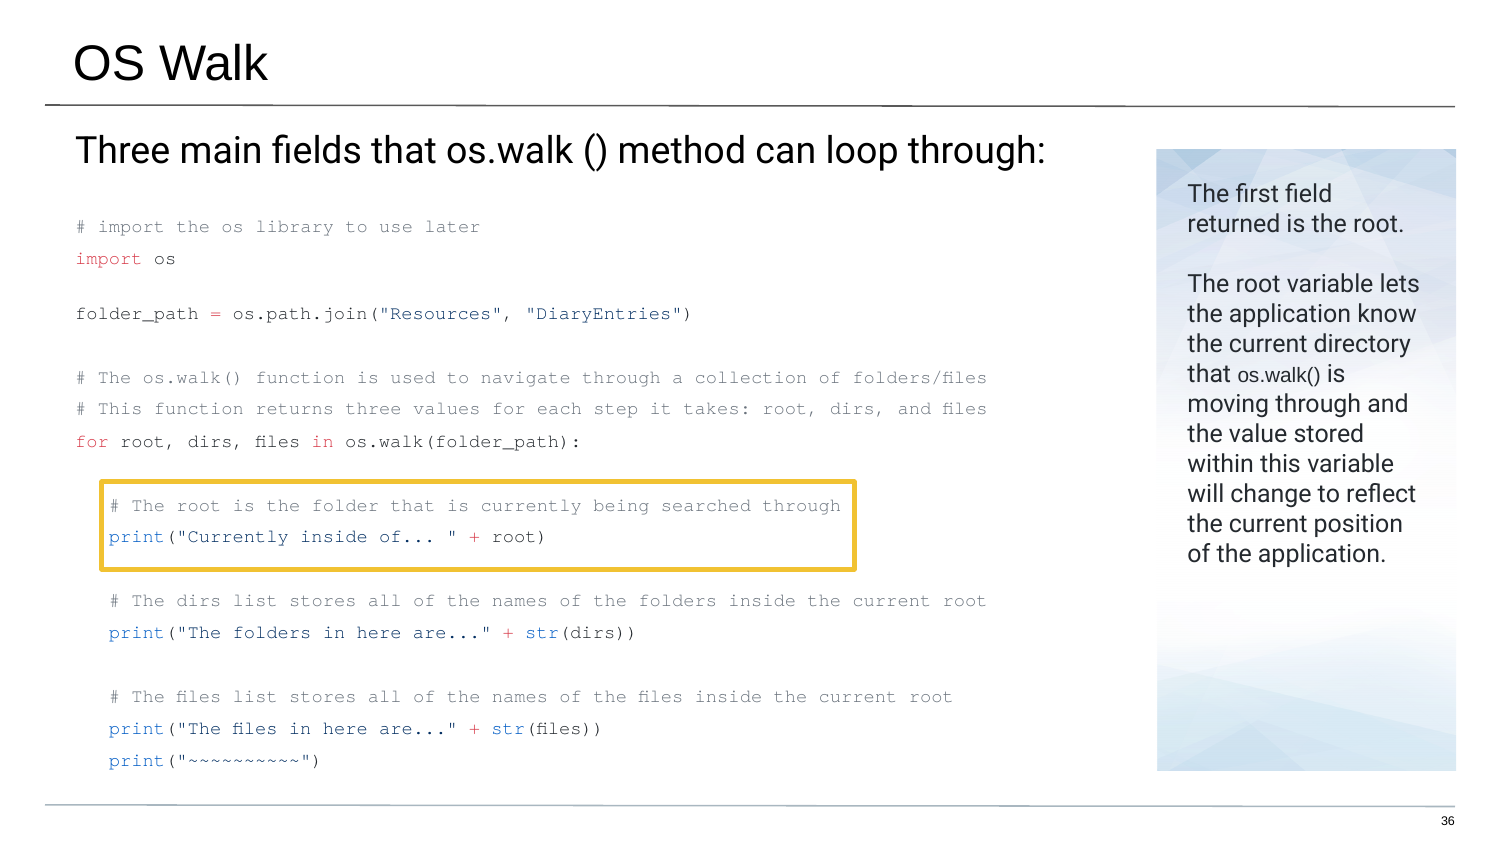

# OS Walk
Three main fields that os.walk () method can loop through:
The first field returned is the root.

The root variable lets the application know the current directory that os.walk() is moving through and the value stored within this variable will change to reflect the current position of the application.
# import the os library to use later
import os

folder_path = os.path.join("Resources", "DiaryEntries")

# The os.walk() function is used to navigate through a collection of folders/files
# This function returns three values for each step it takes: root, dirs, and files
for root, dirs, files in os.walk(folder_path):

   # The root is the folder that is currently being searched through
   print("Currently inside of... " + root)

   # The dirs list stores all of the names of the folders inside the current root
   print("The folders in here are..." + str(dirs))

   # The files list stores all of the names of the files inside the current root
   print("The files in here are..." + str(files))
   print("~~~~~~~~~~")

36